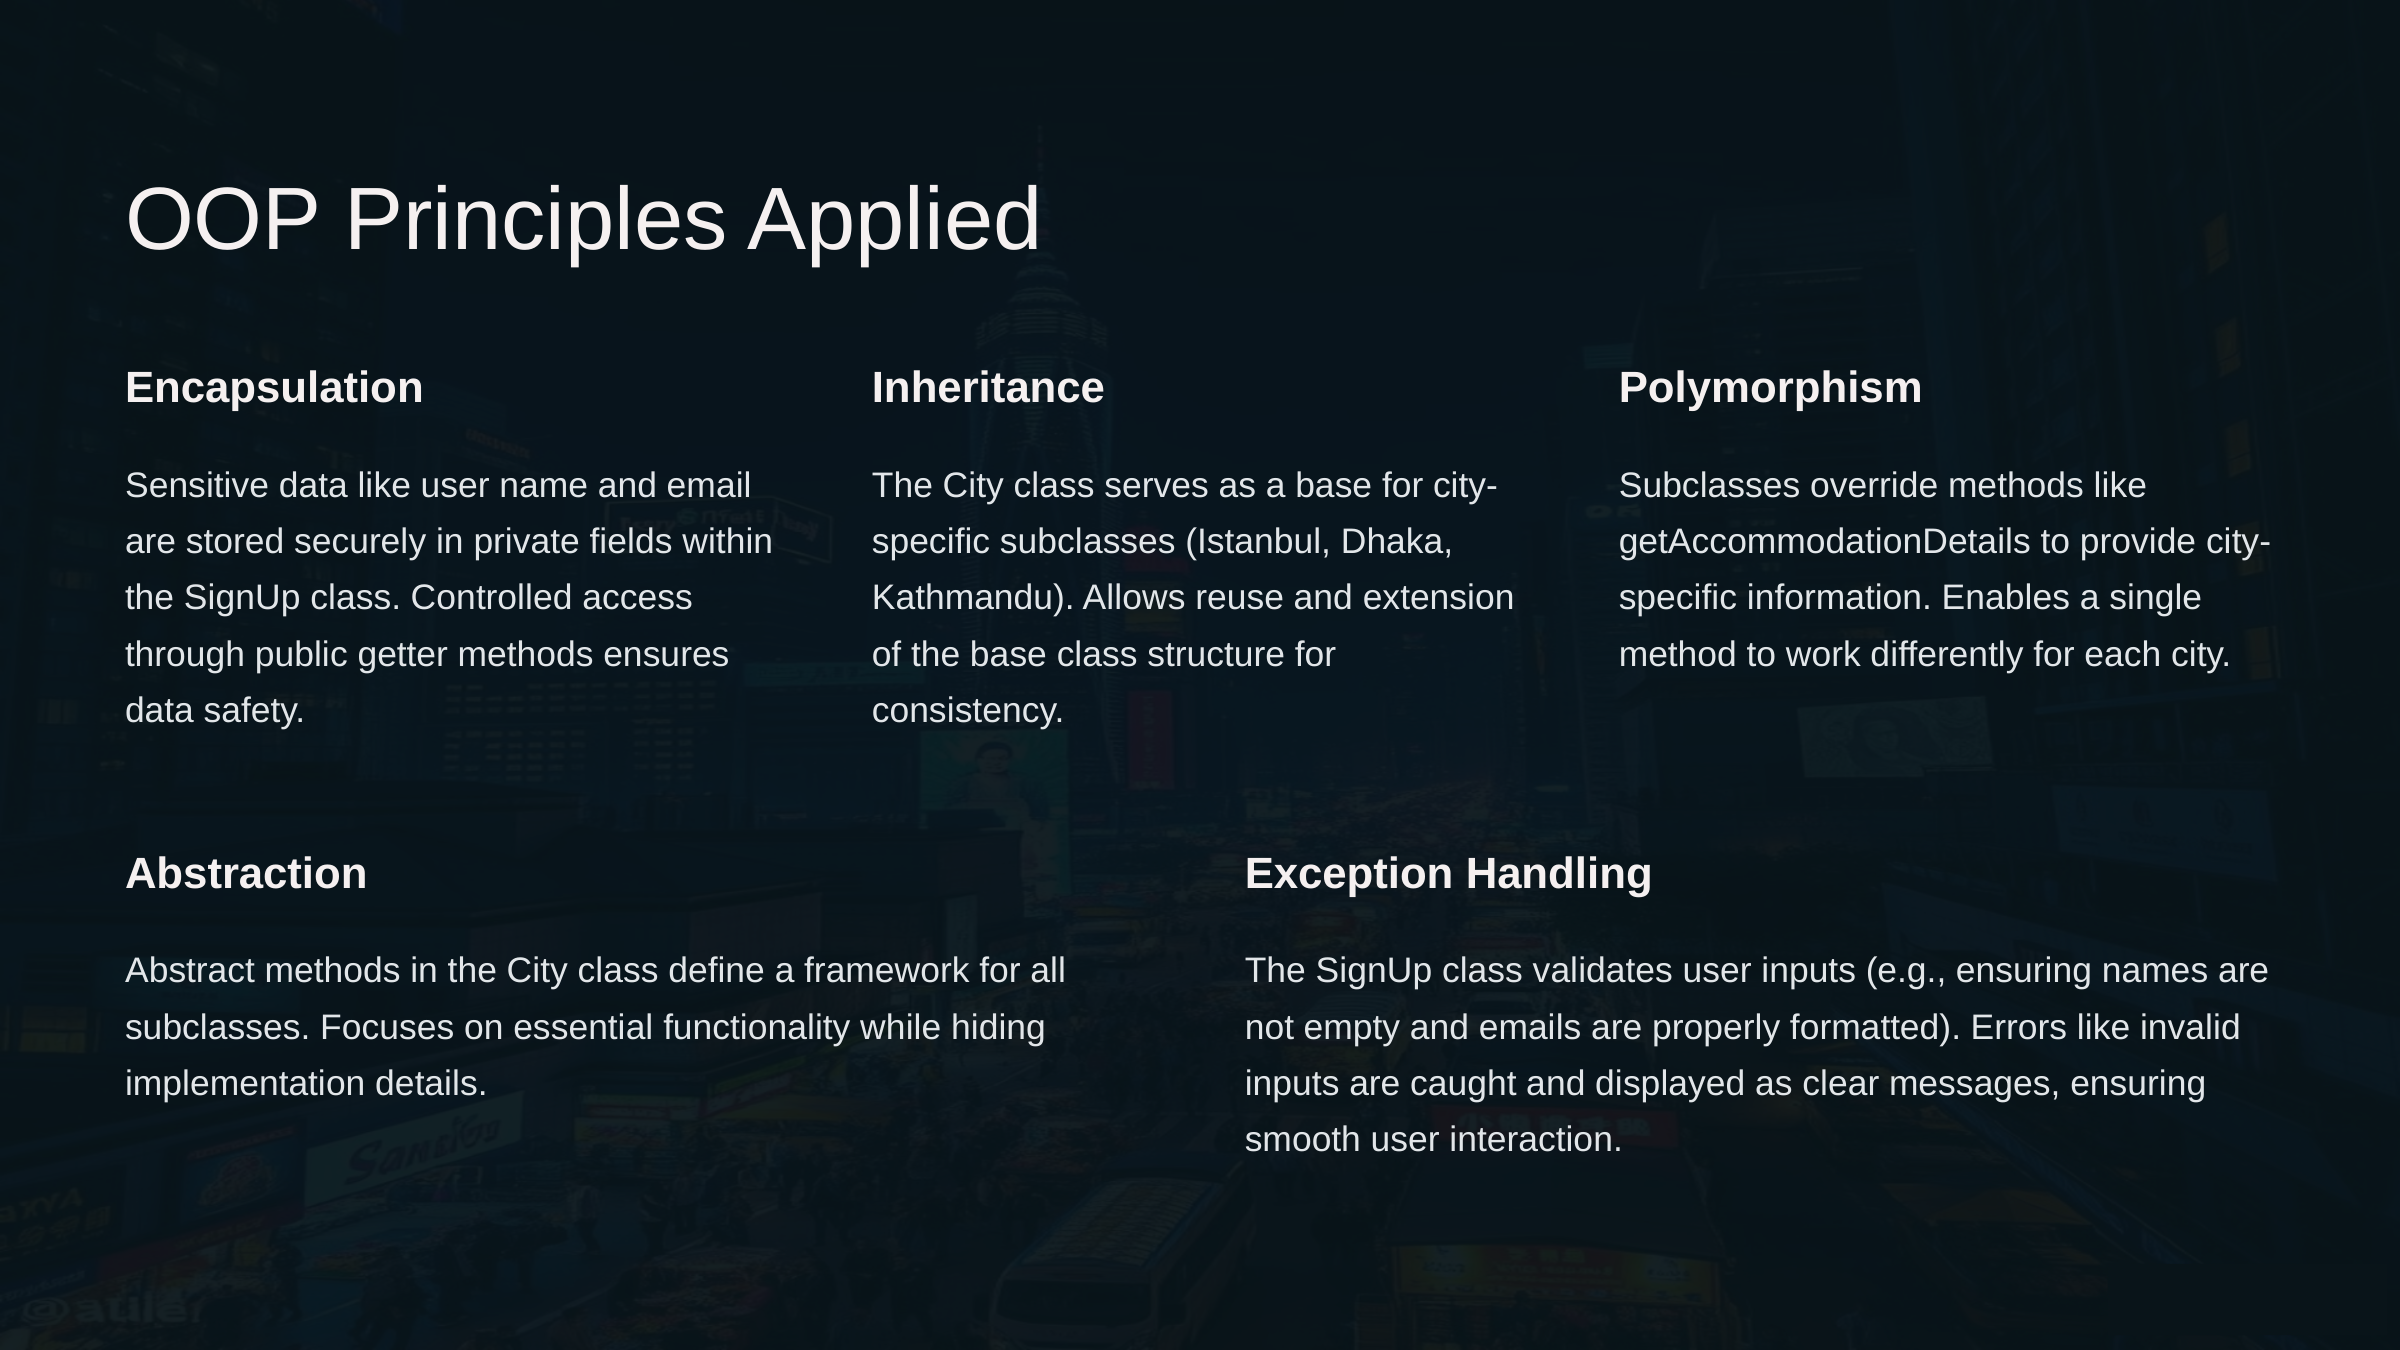

OOP Principles Applied
Encapsulation
Inheritance
Polymorphism
Sensitive data like user name and email are stored securely in private fields within the SignUp class. Controlled access through public getter methods ensures data safety.
The City class serves as a base for city-specific subclasses (Istanbul, Dhaka, Kathmandu). Allows reuse and extension of the base class structure for consistency.
Subclasses override methods like getAccommodationDetails to provide city-specific information. Enables a single method to work differently for each city.
Abstraction
Exception Handling
Abstract methods in the City class define a framework for all subclasses. Focuses on essential functionality while hiding implementation details.
The SignUp class validates user inputs (e.g., ensuring names are not empty and emails are properly formatted). Errors like invalid inputs are caught and displayed as clear messages, ensuring smooth user interaction.